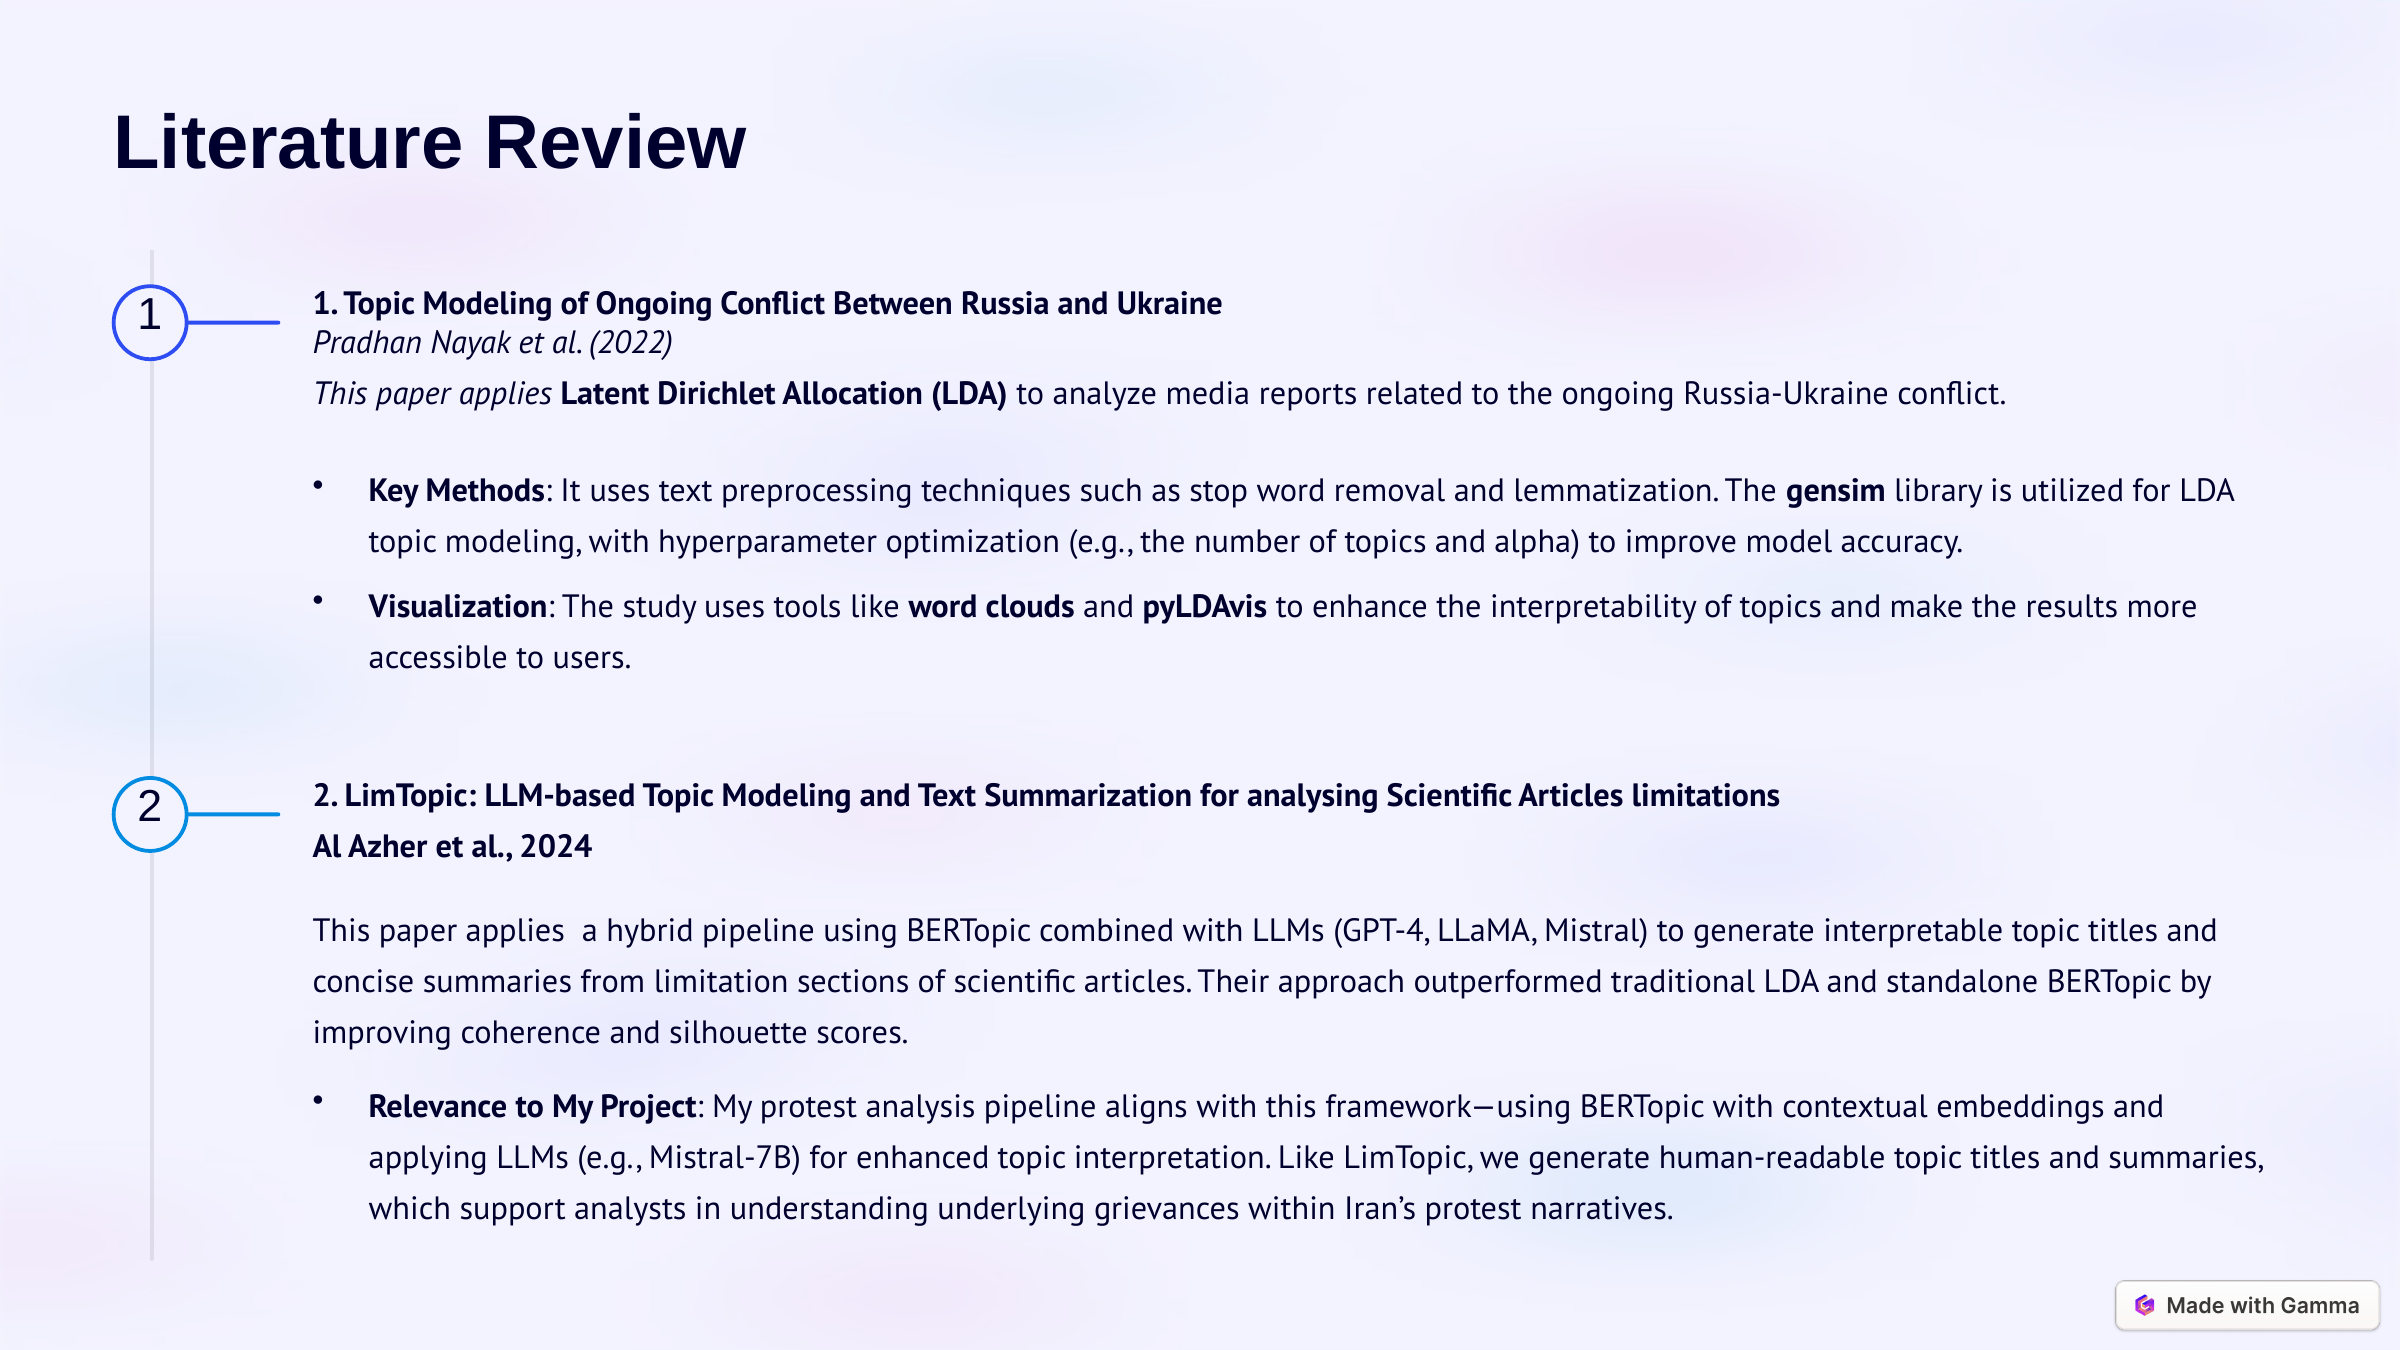

Literature Review

1. Topic Modeling of Ongoing Conflict Between Russia and Ukraine
Pradhan Nayak et al. (2022)
This paper applies Latent Dirichlet Allocation (LDA) to analyze media reports related to the ongoing Russia-Ukraine conflict.

1

Key Methods: It uses text preprocessing techniques such as stop word removal and lemmatization. The gensim library is utilized for LDA topic modeling, with hyperparameter optimization (e.g., the number of topics and alpha) to improve model accuracy.
Visualization: The study uses tools like word clouds and pyLDAvis to enhance the interpretability of topics and make the results more accessible to users.
2. LimTopic: LLM-based Topic Modeling and Text Summarization for analysing Scientific Articles limitations
Al Azher et al., 2024

2

This paper applies  a hybrid pipeline using BERTopic combined with LLMs (GPT-4, LLaMA, Mistral) to generate interpretable topic titles and concise summaries from limitation sections of scientific articles. Their approach outperformed traditional LDA and standalone BERTopic by improving coherence and silhouette scores.
Relevance to My Project: My protest analysis pipeline aligns with this framework—using BERTopic with contextual embeddings and applying LLMs (e.g., Mistral-7B) for enhanced topic interpretation. Like LimTopic, we generate human-readable topic titles and summaries, which support analysts in understanding underlying grievances within Iran’s protest narratives.